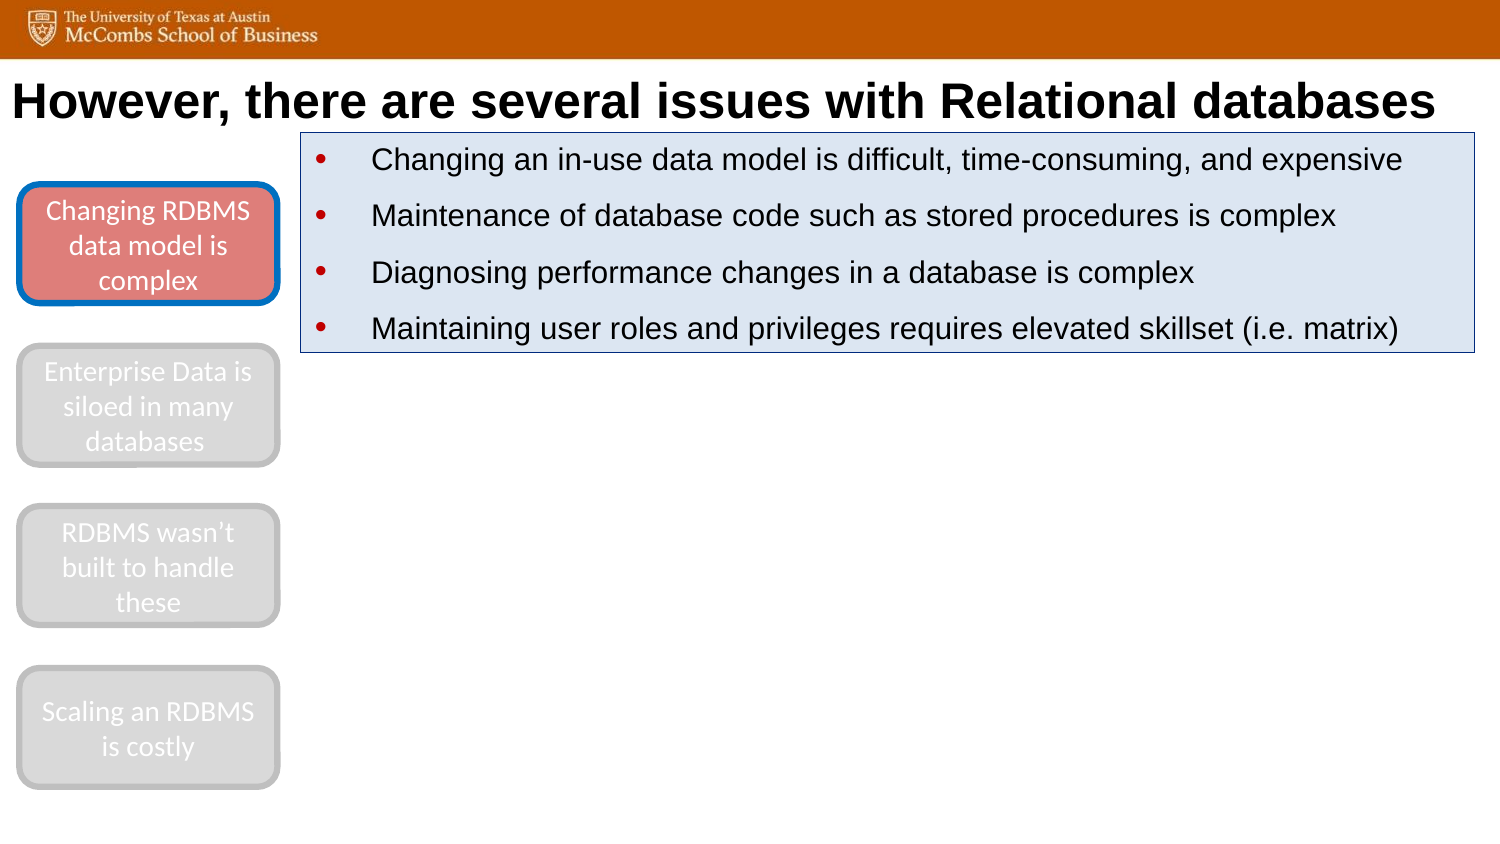

However, there are several issues with Relational databases
Changing an in-use data model is difficult, time-consuming, and expensive
Maintenance of database code such as stored procedures is complex
Diagnosing performance changes in a database is complex
Maintaining user roles and privileges requires elevated skillset (i.e. matrix)
Changing RDBMS data model is complex
Enterprise Data is siloed in many databases
RDBMS wasn’t built to handle these
Scaling an RDBMS is costly